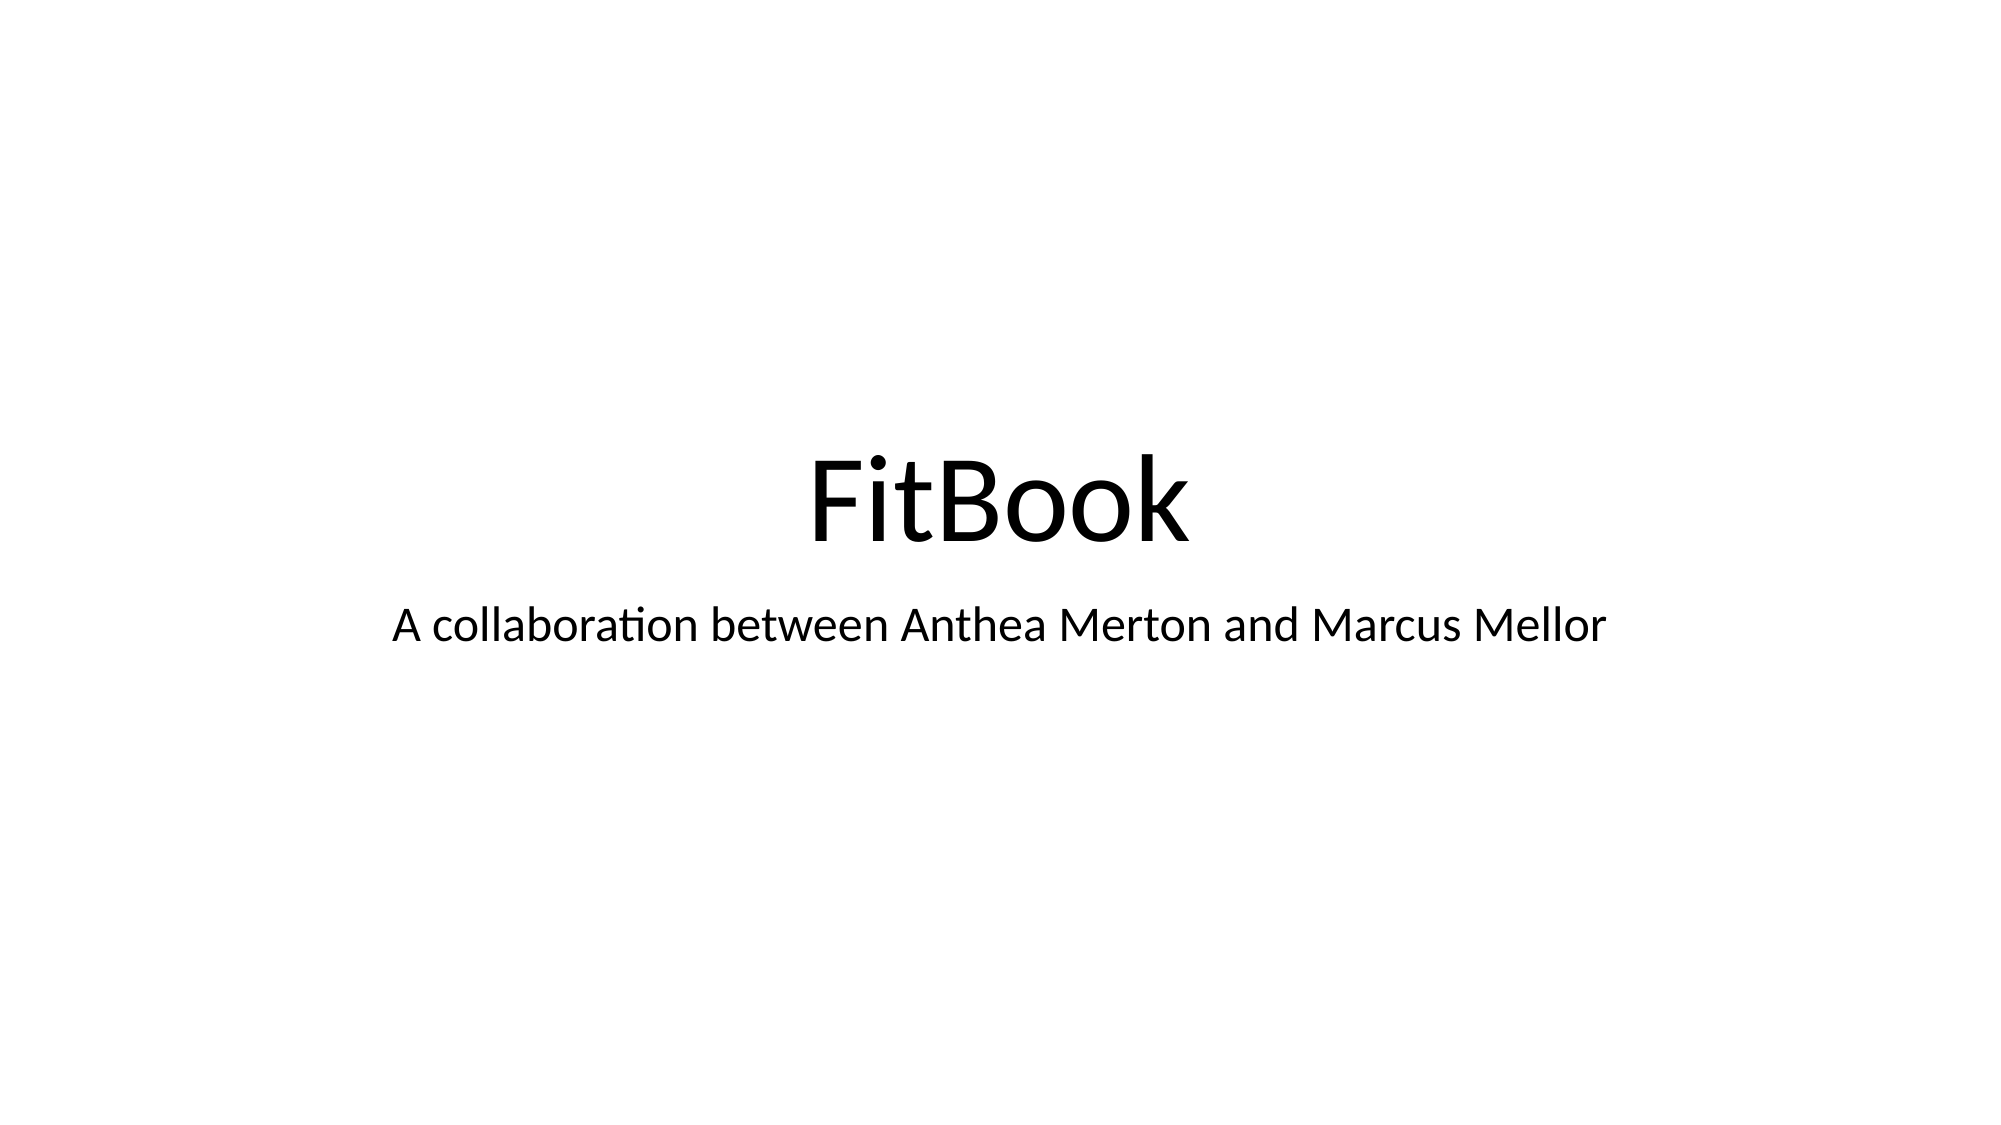

# FitBook
A collaboration between Anthea Merton and Marcus Mellor